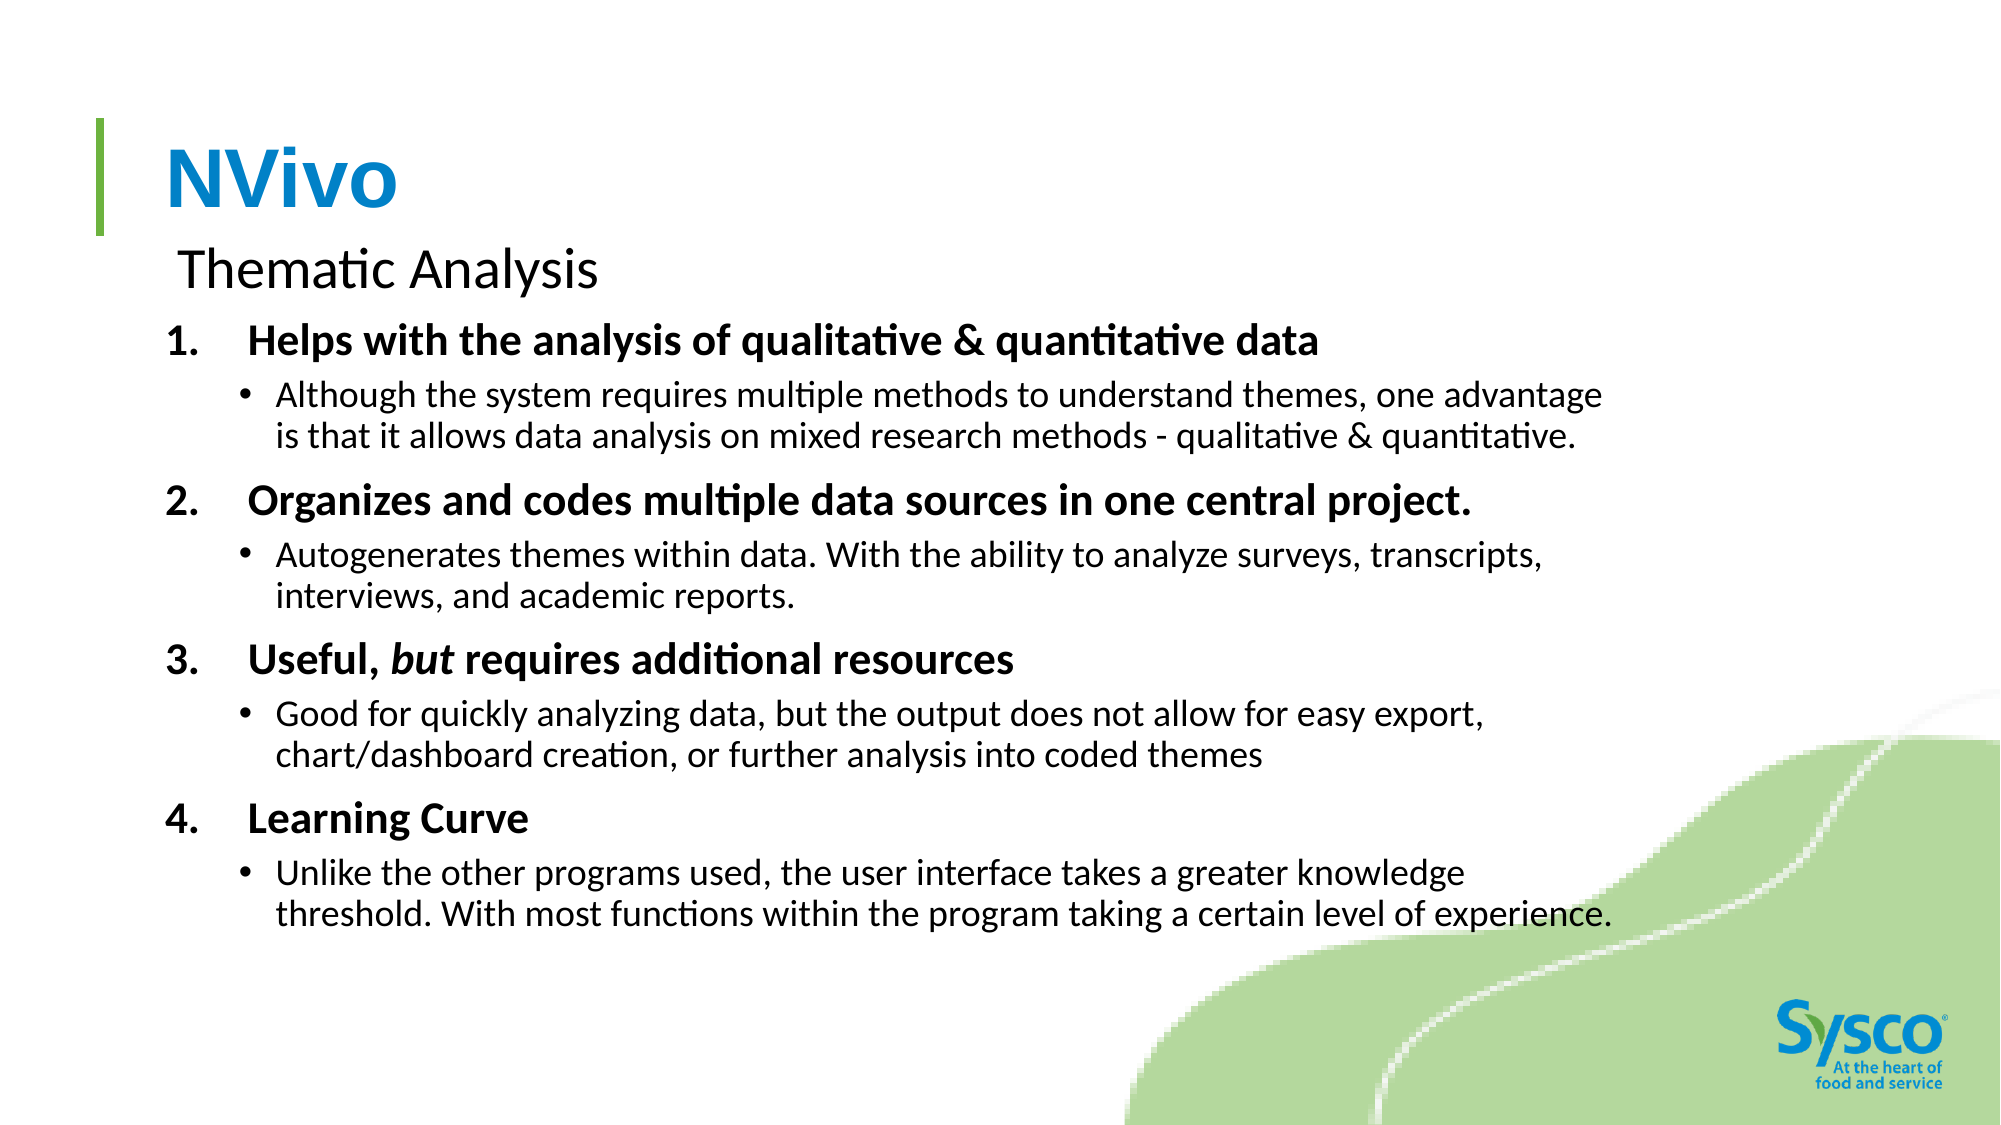

# NVivo
Thematic Analysis
Helps with the analysis of qualitative & quantitative data
Although the system requires multiple methods to understand themes, one advantage is that it allows data analysis on mixed research methods - qualitative & quantitative.
Organizes and codes multiple data sources in one central project.
Autogenerates themes within data. With the ability to analyze surveys, transcripts, interviews, and academic reports.
Useful, but requires additional resources
Good for quickly analyzing data, but the output does not allow for easy export, chart/dashboard creation, or further analysis into coded themes
Learning Curve
Unlike the other programs used, the user interface takes a greater knowledge threshold. With most functions within the program taking a certain level of experience.